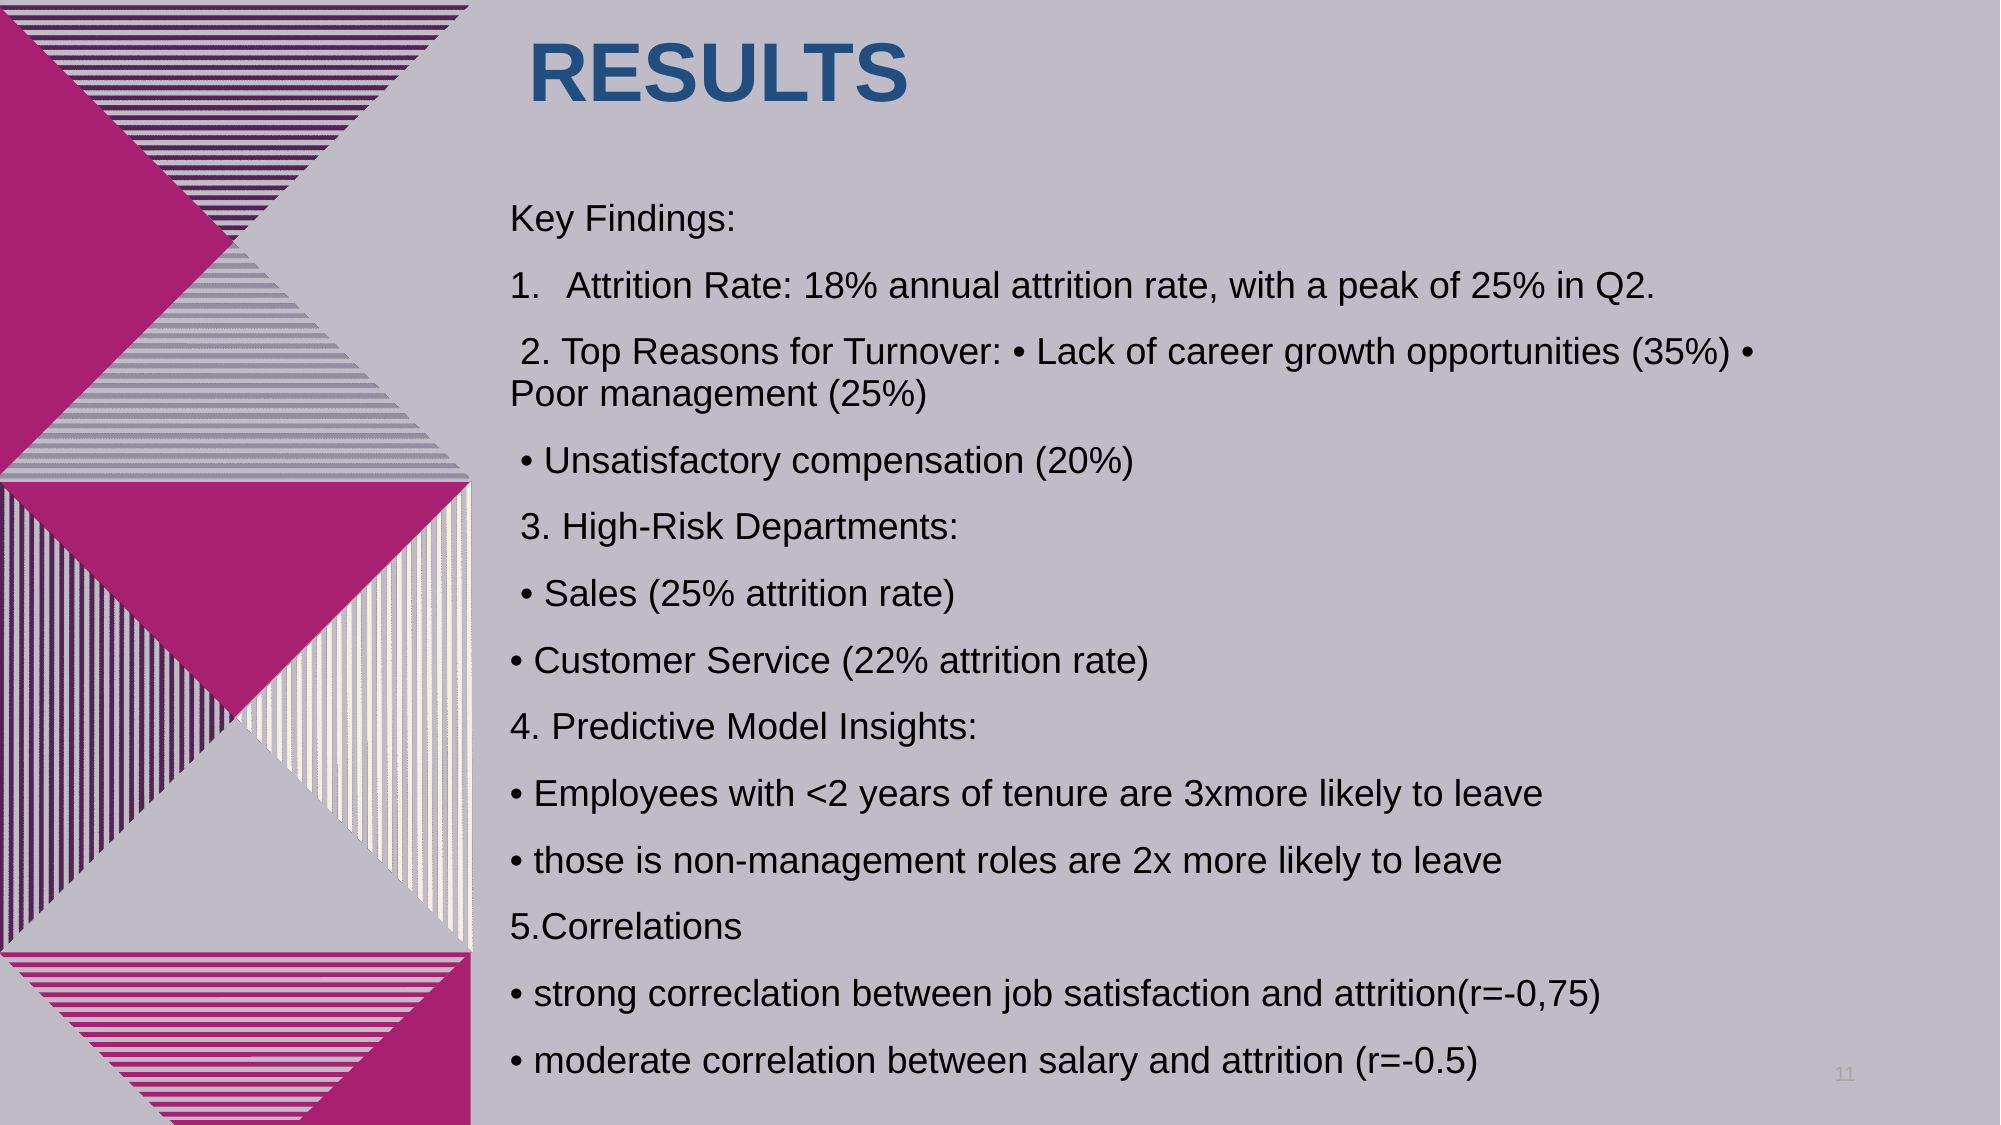

# RESULTS
Key Findings:
Attrition Rate: 18% annual attrition rate, with a peak of 25% in Q2.
 2. Top Reasons for Turnover: • Lack of career growth opportunities (35%) • Poor management (25%)
 • Unsatisfactory compensation (20%)
 3. High-Risk Departments:
 • Sales (25% attrition rate)
• Customer Service (22% attrition rate)
4. Predictive Model Insights:
• Employees with <2 years of tenure are 3xmore likely to leave
• those is non-management roles are 2x more likely to leave
5.Correlations
• strong correclation between job satisfaction and attrition(r=-0,75)
• moderate correlation between salary and attrition (r=-0.5)

11